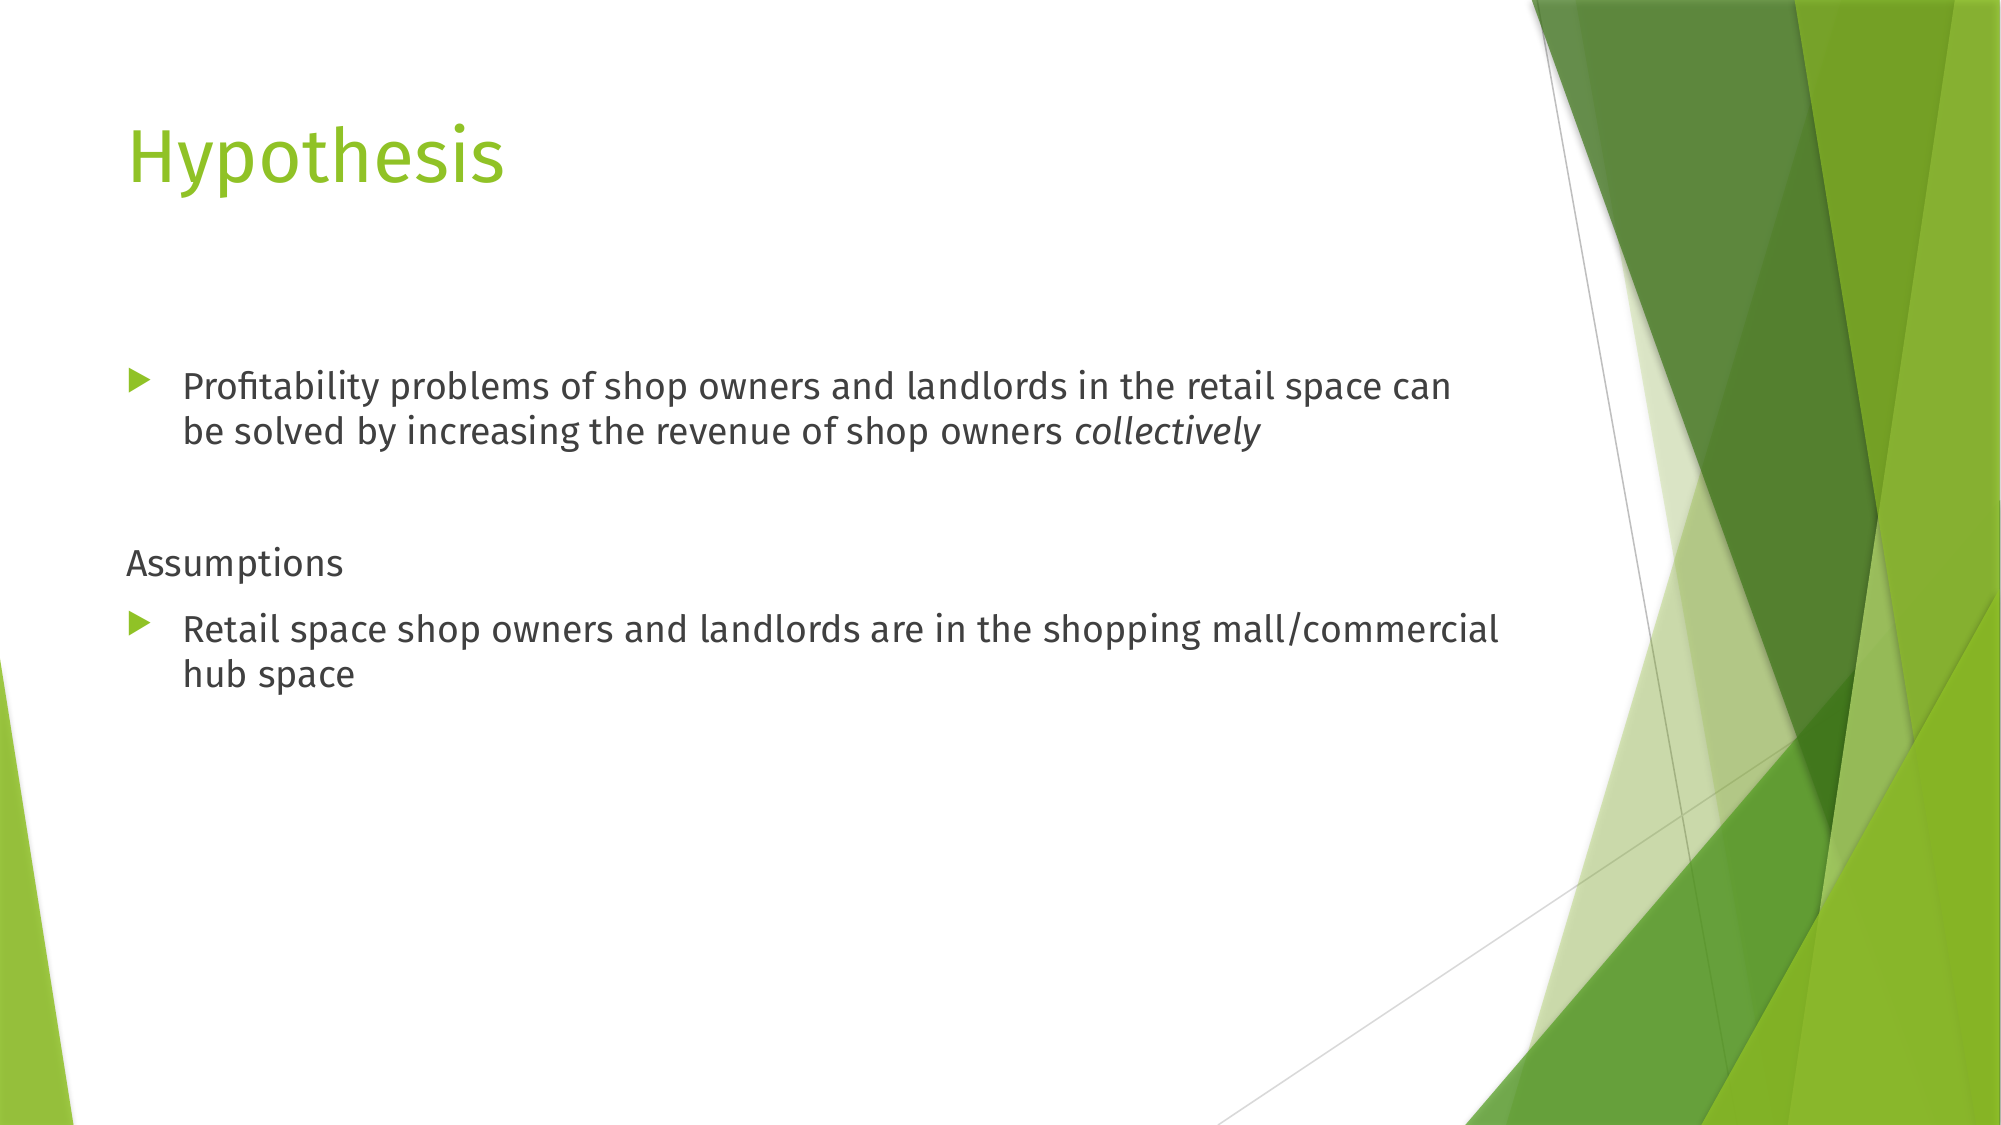

# Hypothesis
Profitability problems of shop owners and landlords in the retail space can be solved by increasing the revenue of shop owners collectively

Assumptions
Retail space shop owners and landlords are in the shopping mall/commercial hub space